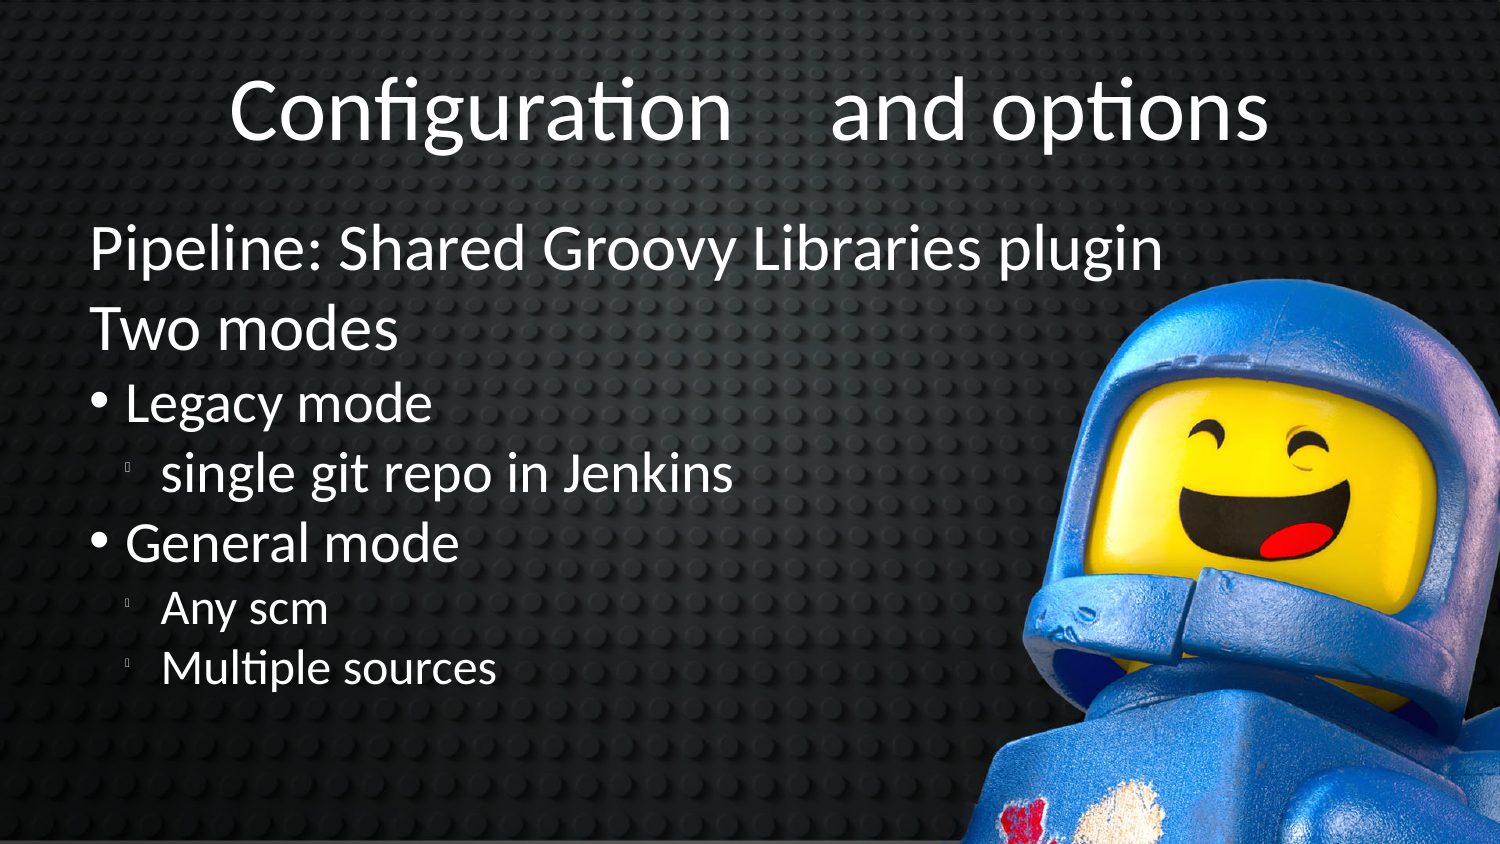

Configuration	and options
Pipeline: Shared Groovy Libraries plugin
Two modes
Legacy mode
single git repo in Jenkins
General mode
Any scm
Multiple sources